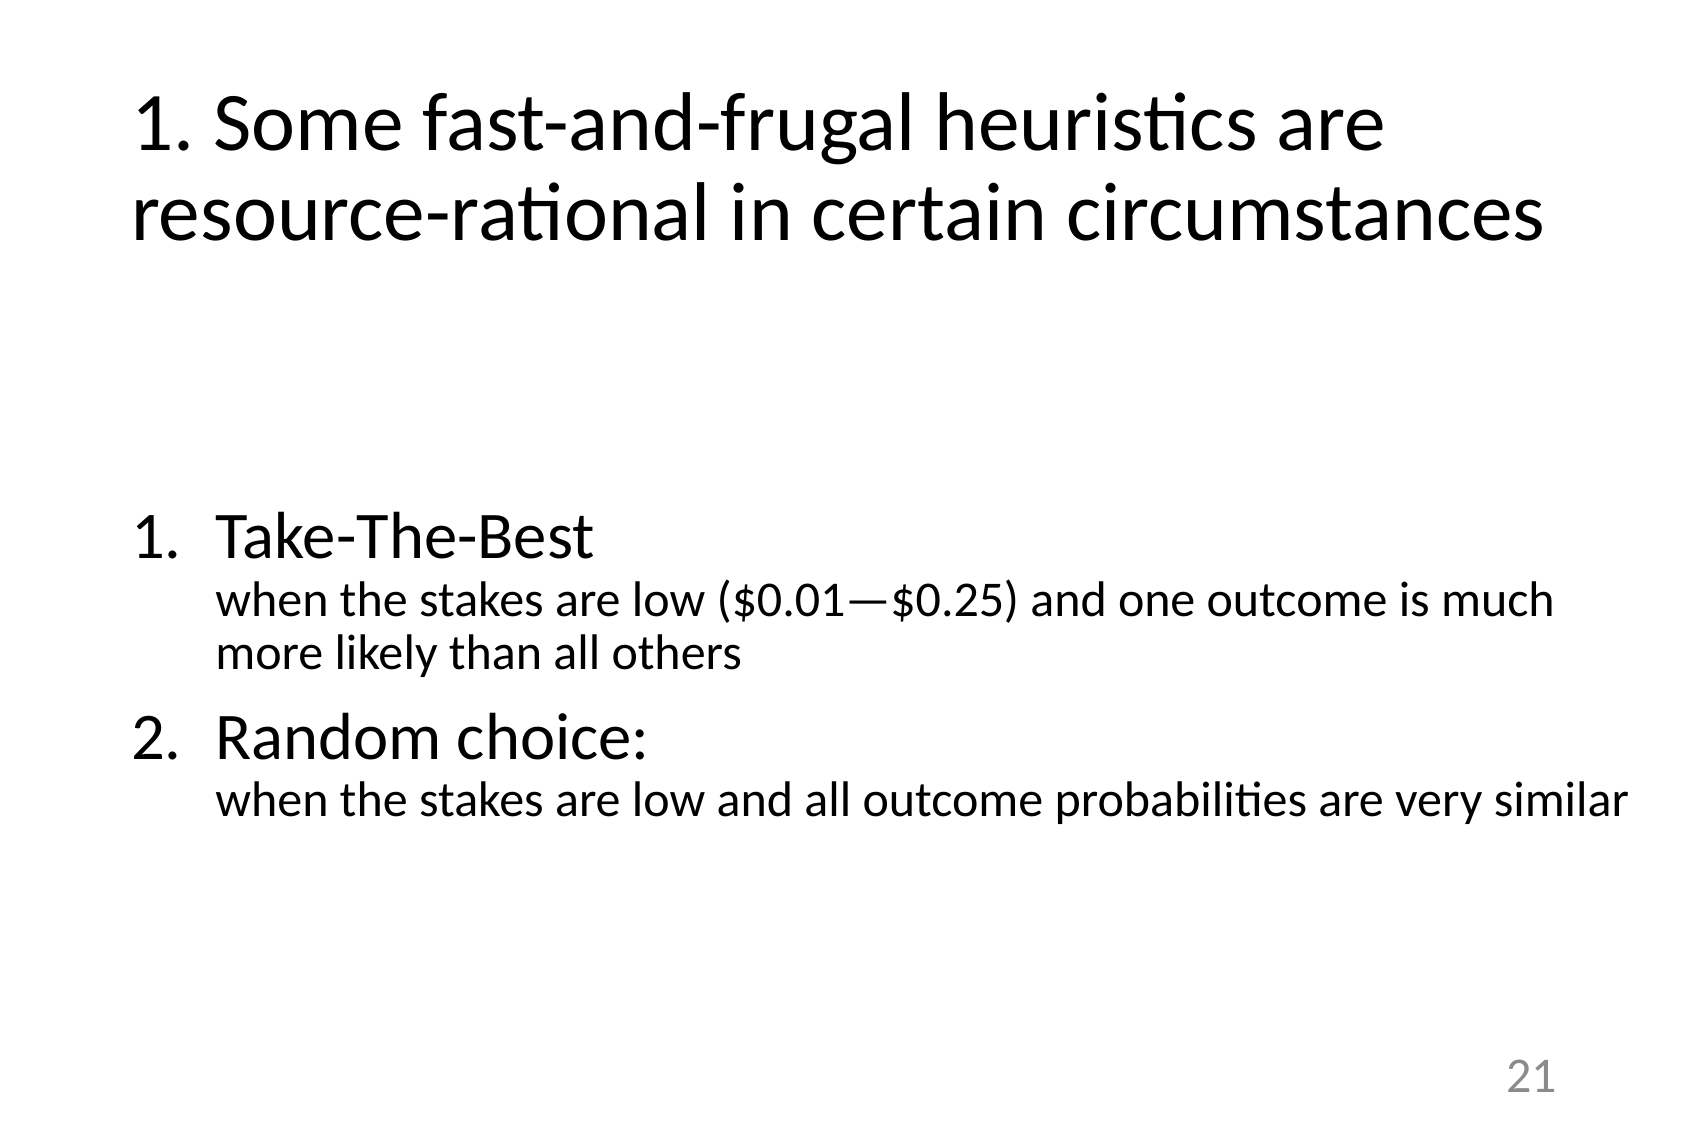

# 1. Some fast-and-frugal heuristics are resource-rational in certain circumstances

Take-The-Best
when the stakes are low ($0.01—$0.25) and one outcome is much more likely than all others
Random choice:
when the stakes are low and all outcome probabilities are very similar
21